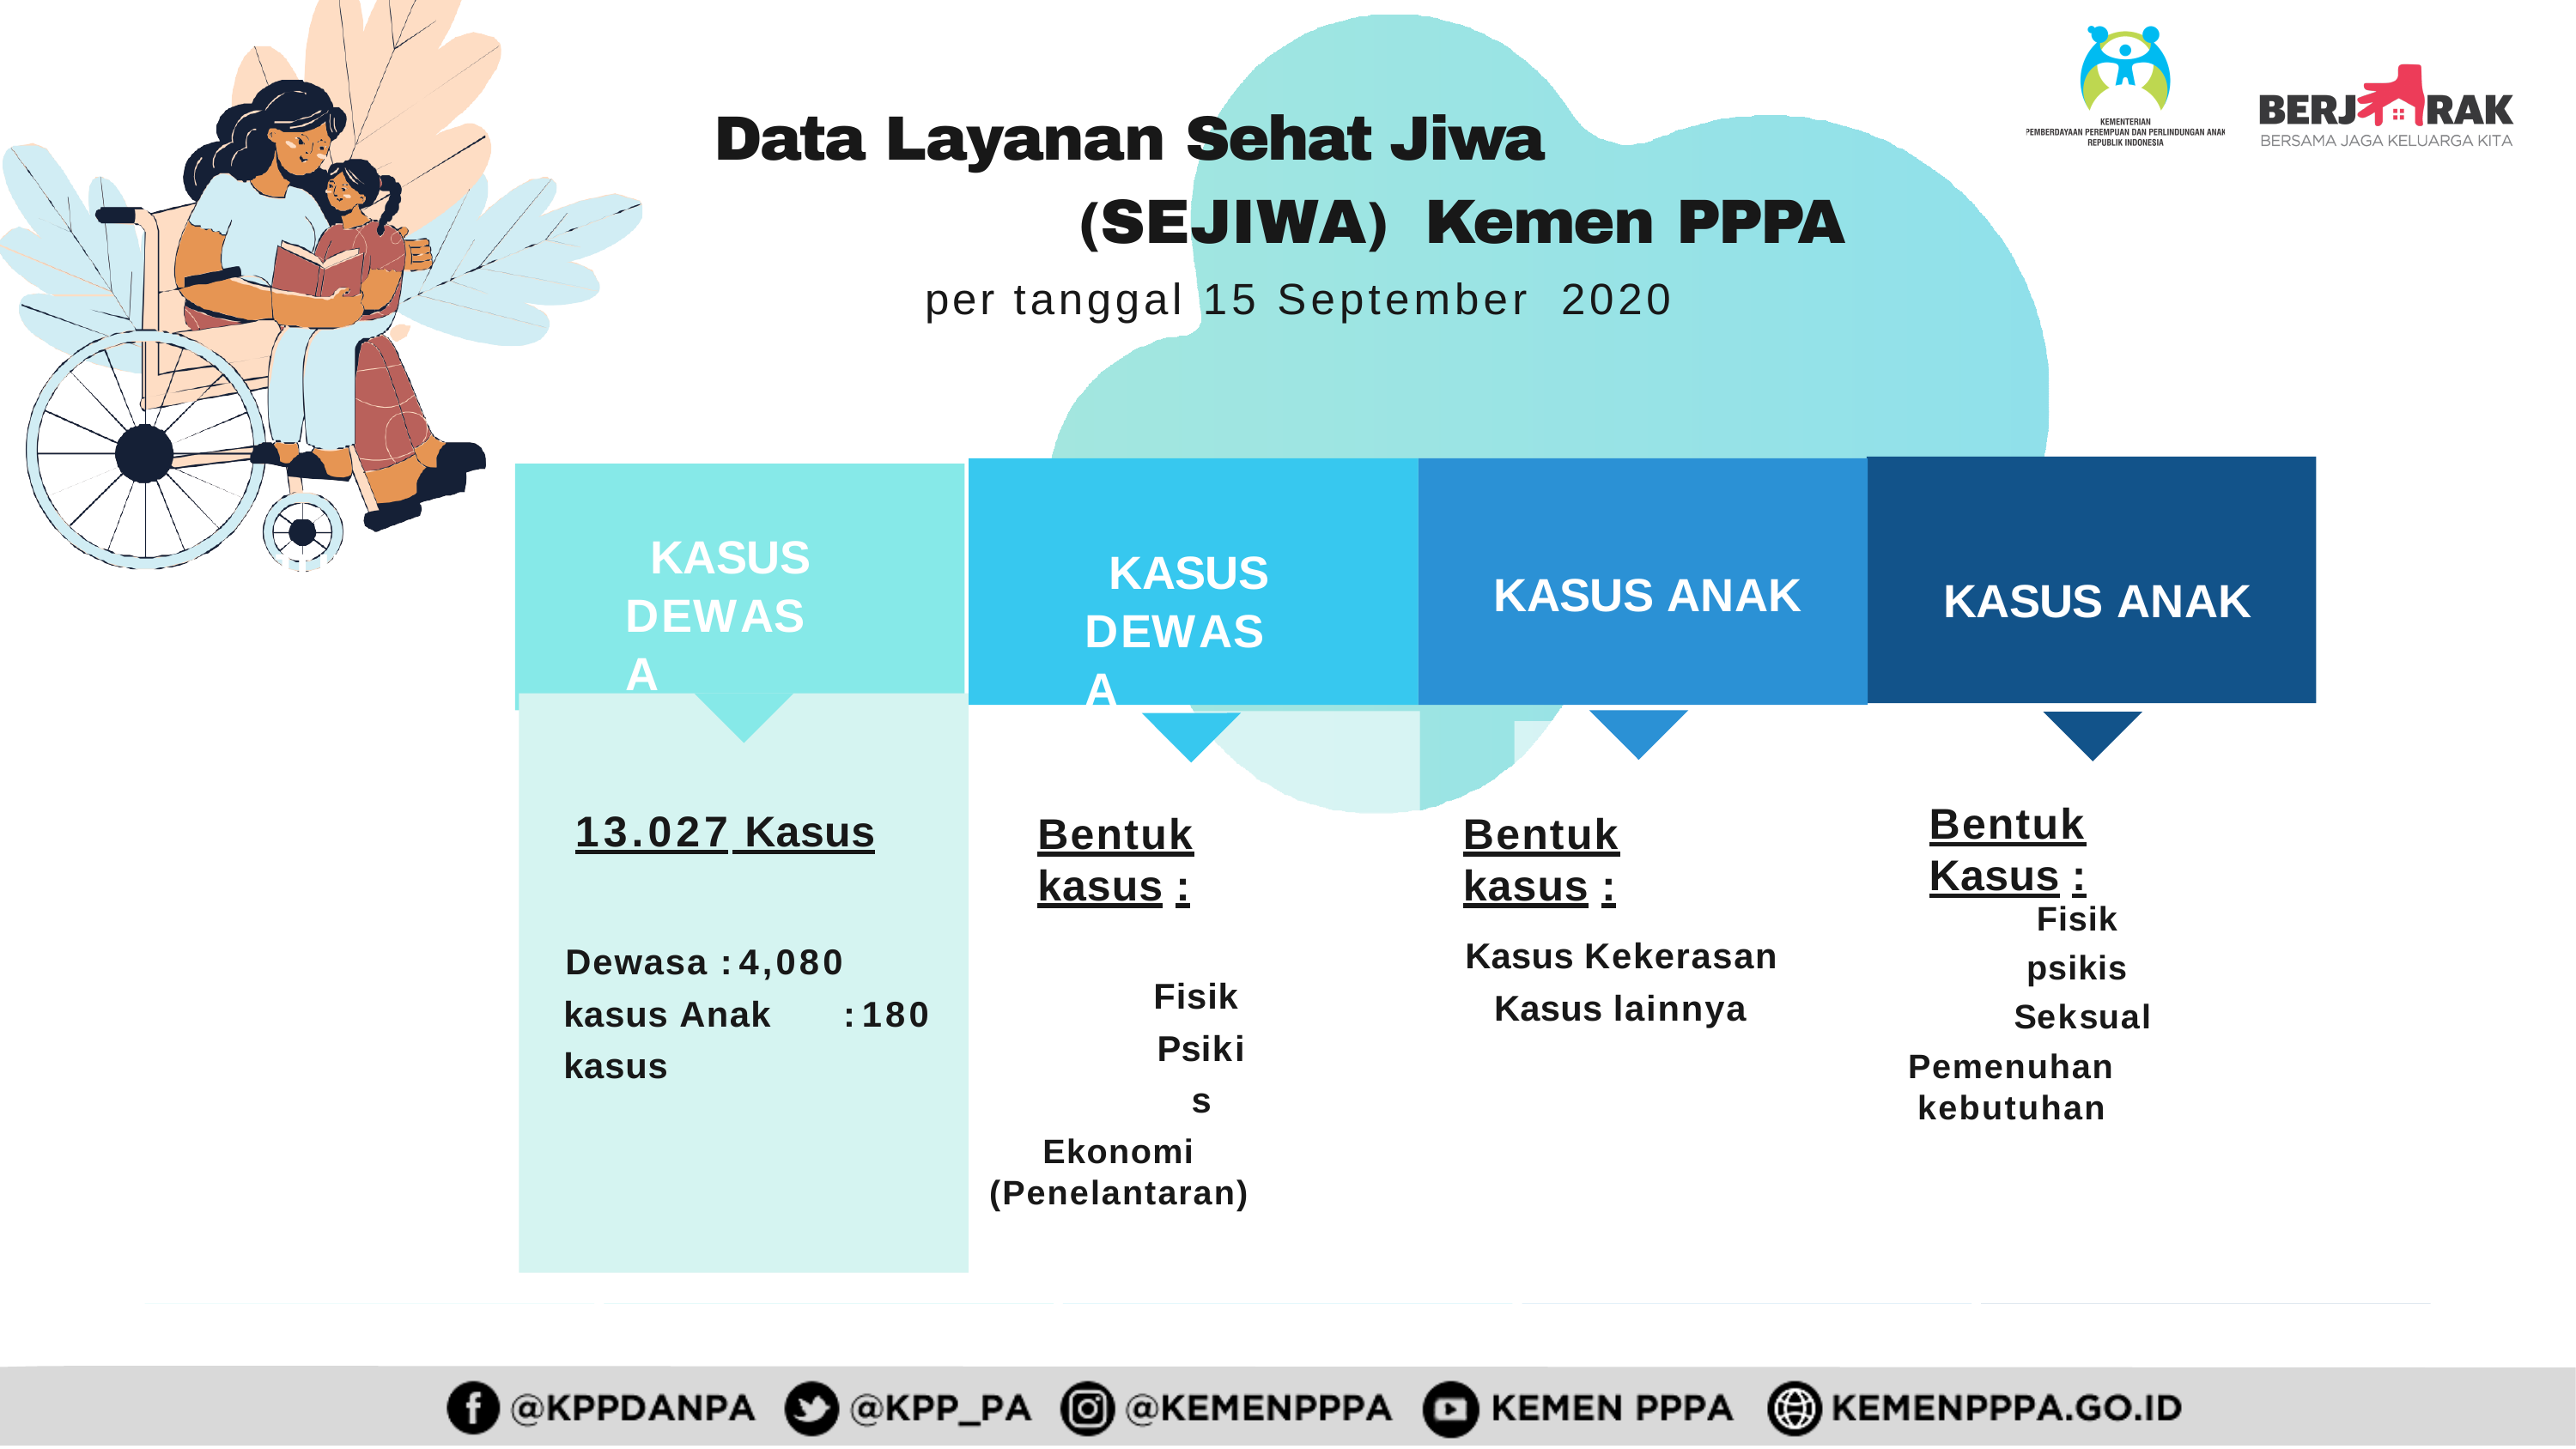

# Data Layanan Sehat Jiwa (SEJIWA)  Kemen PPPA
per tanggal 15 September  2020

KASUS  DEWASA
JUMLAH  KASUS
KASUS  DEWASA
KASUS ANAK
KASUS ANAK

Bentuk Kasus :
13.027 Kasus
Bentuk kasus :
Bentuk kasus :
Fisik  psikis  Seksual
Pemenuhan kebutuhan
Kasus Kekerasan
Kasus lainnya
Dewasa : 4,080 kasus Anak	  : 180 kasus
Fisik  Psikis
Ekonomi (Penelantaran)